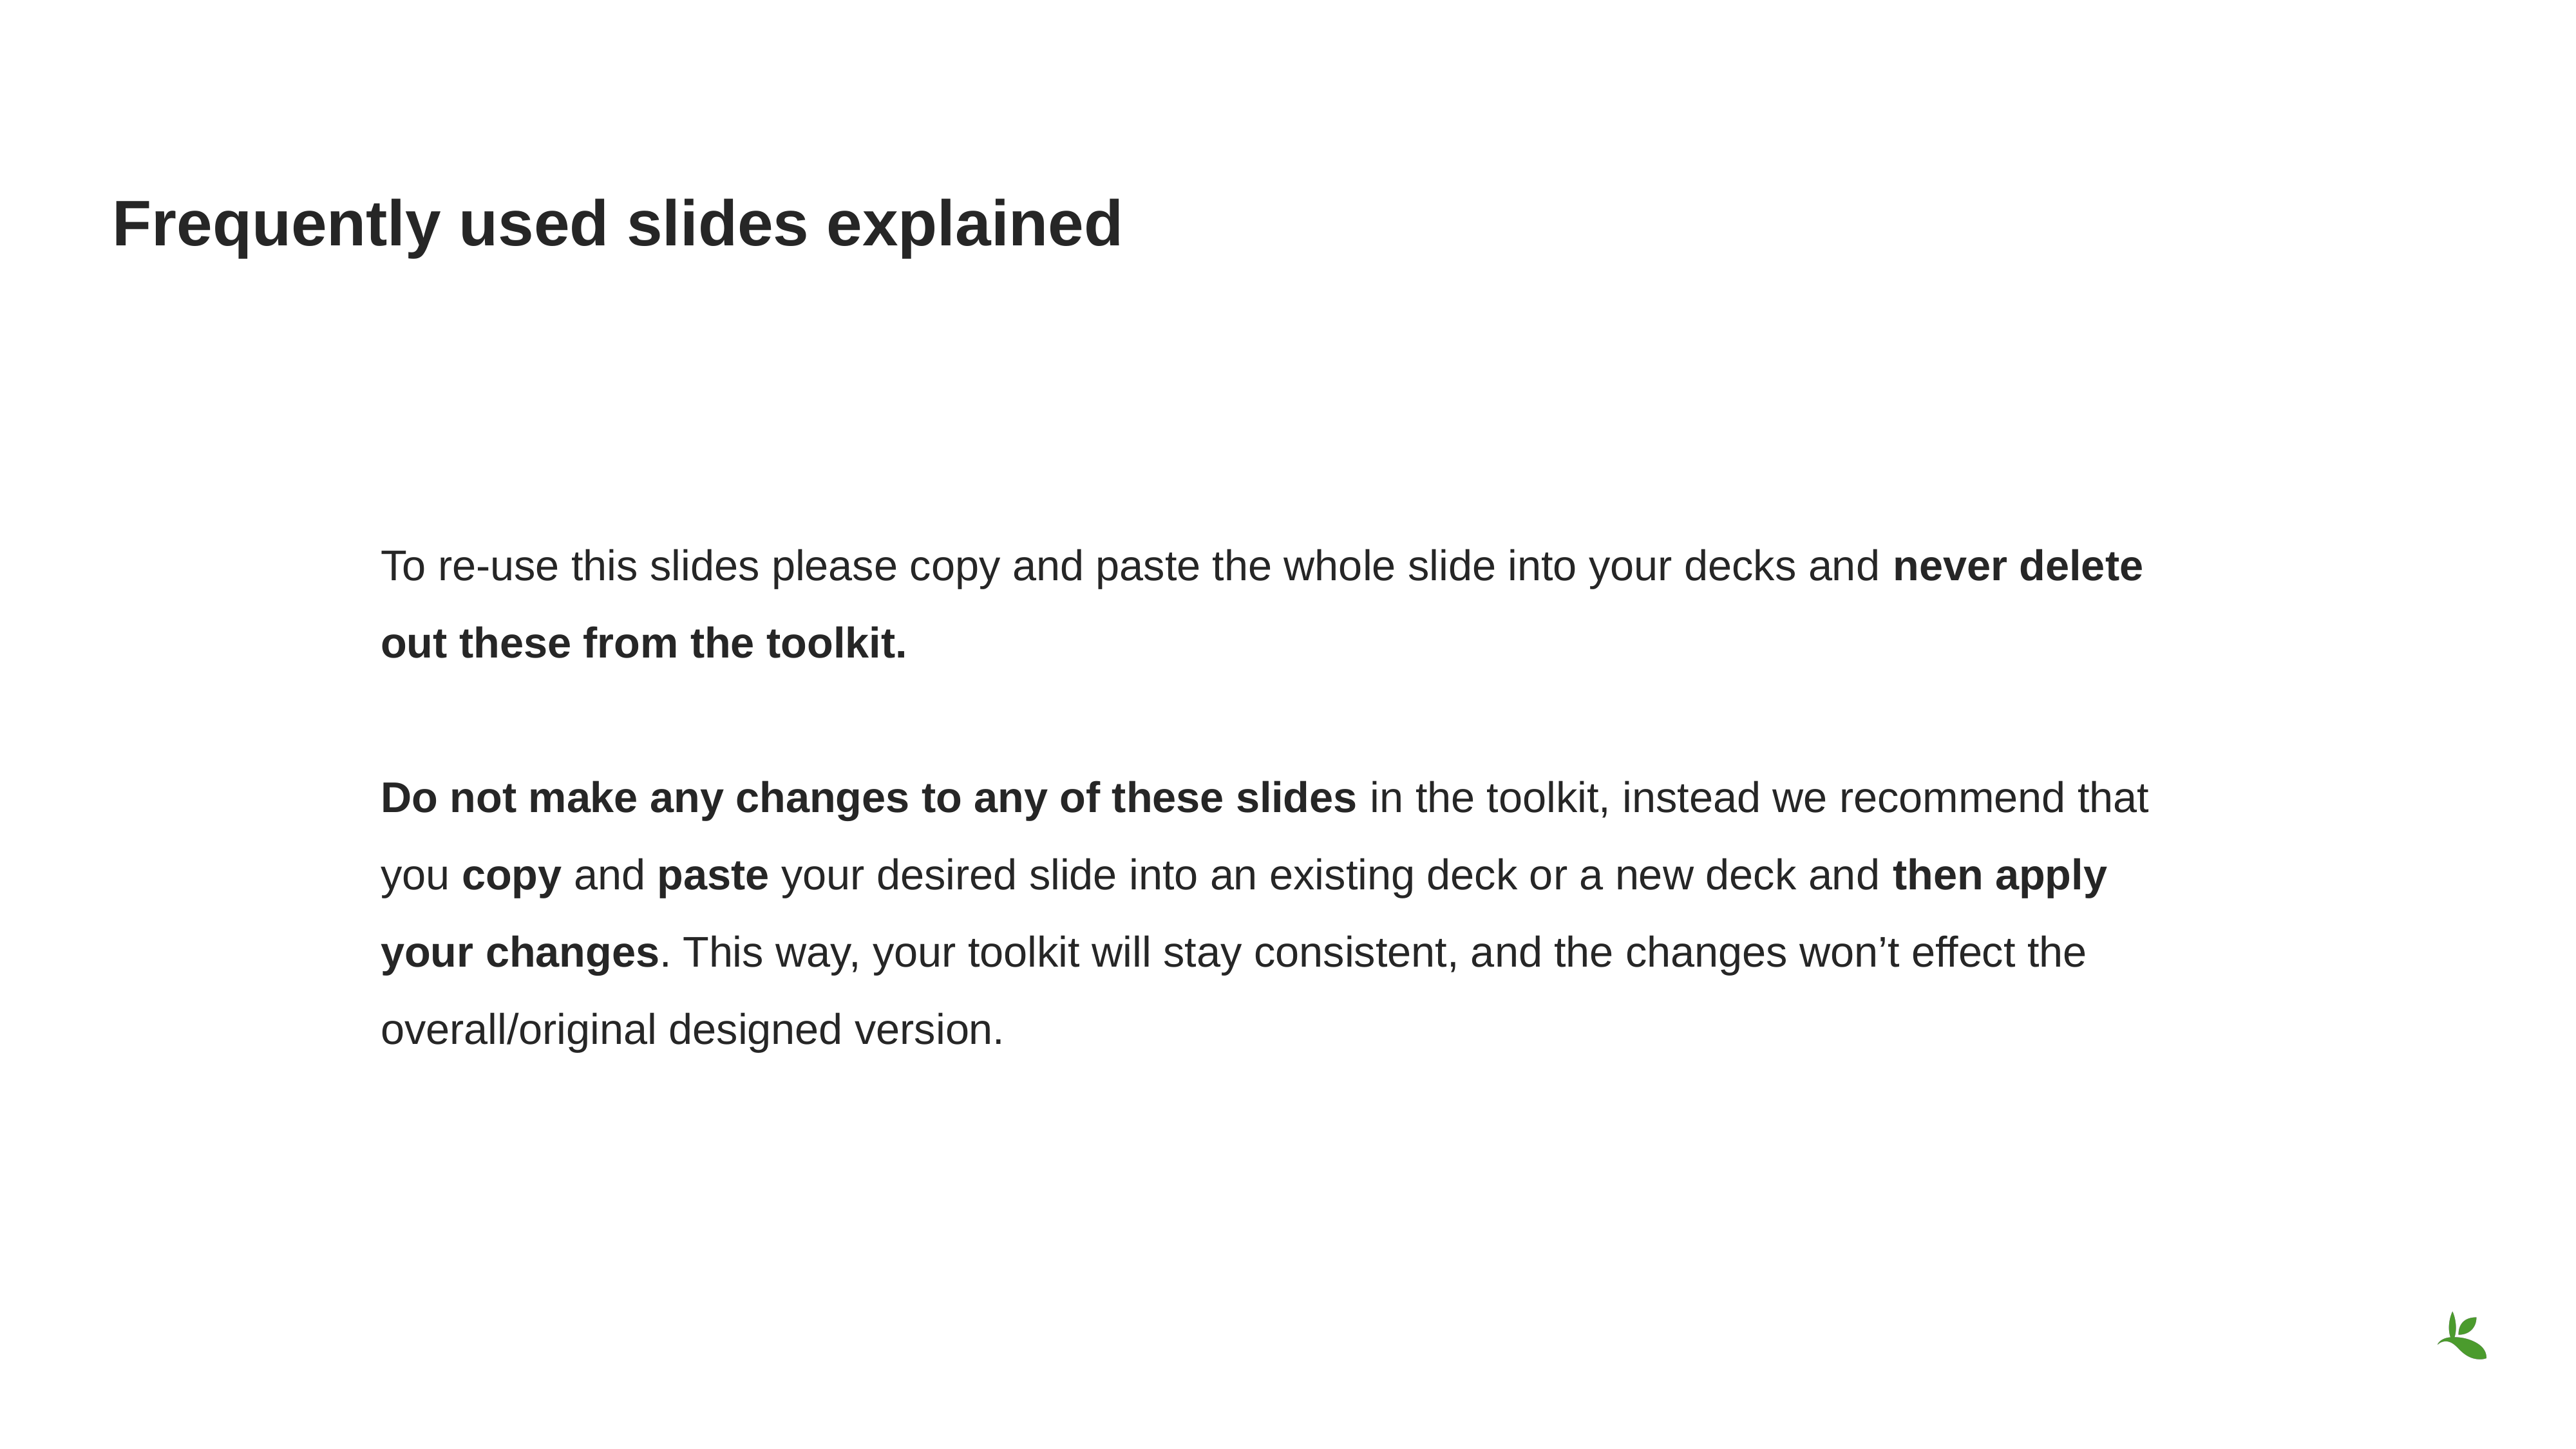

# Frequently used slides explained
To re-use this slides please copy and paste the whole slide into your decks and never delete out these from the toolkit.

Do not make any changes to any of these slides in the toolkit, instead we recommend that you copy and paste your desired slide into an existing deck or a new deck and then apply your changes. This way, your toolkit will stay consistent, and the changes won’t effect the overall/original designed version.